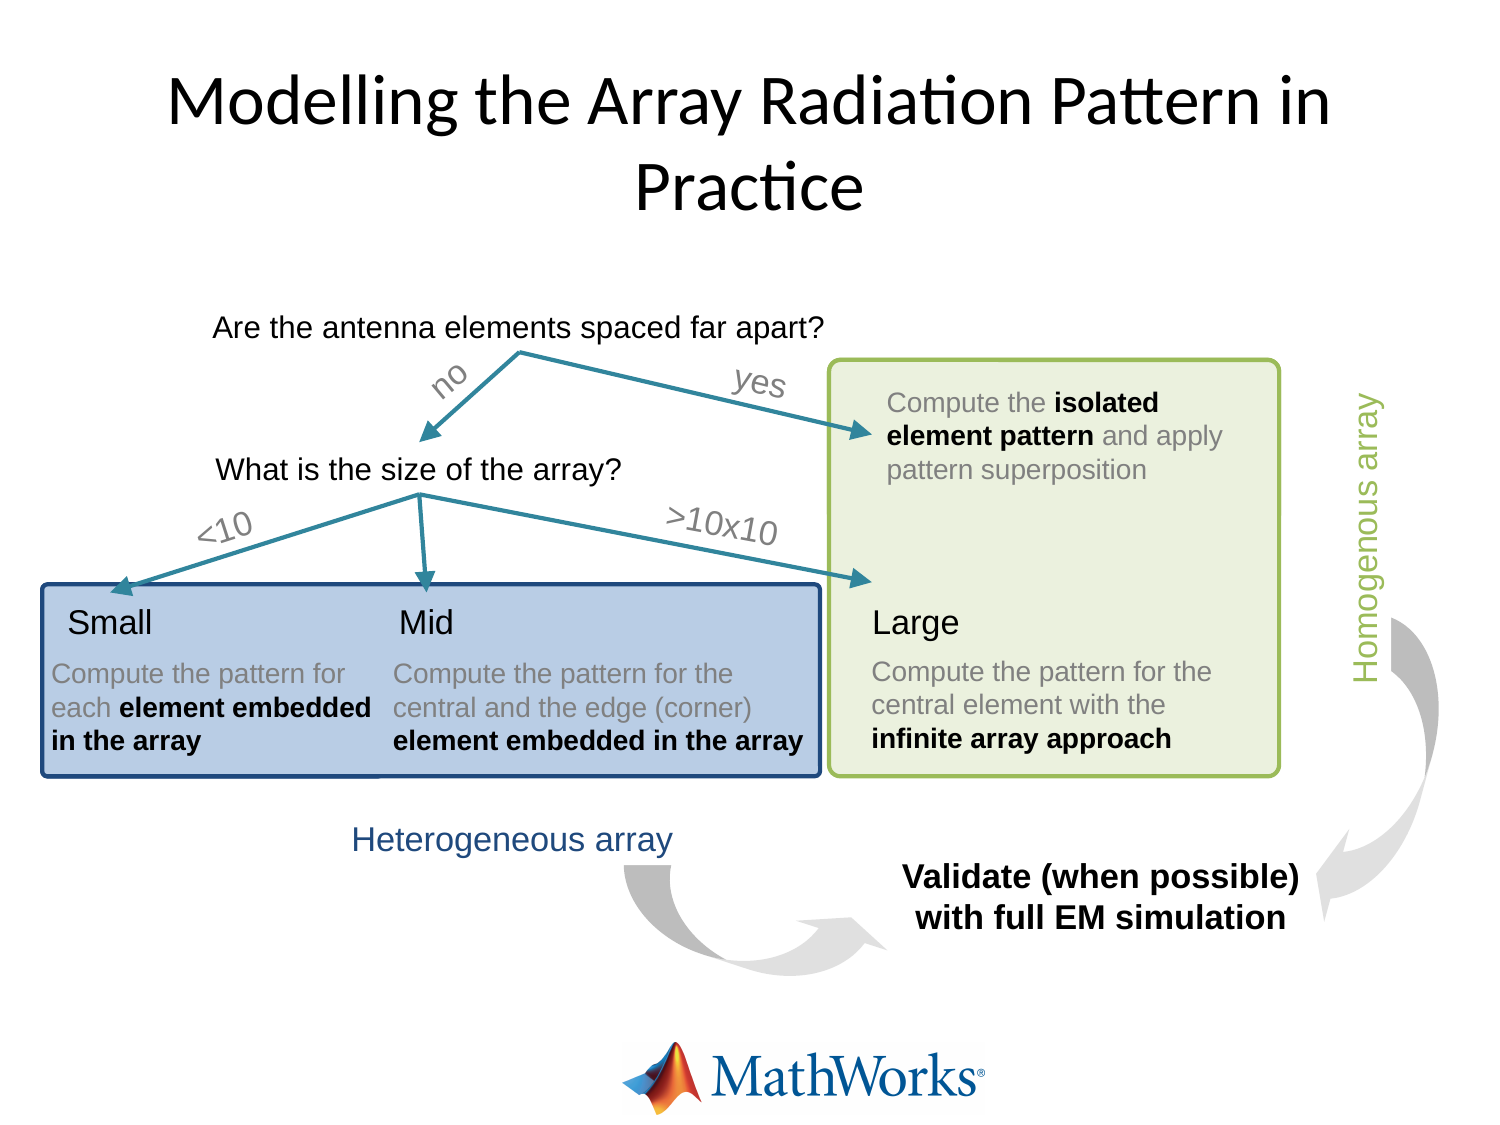

# Modelling the Array Radiation Pattern in Practice
Are the antenna elements spaced far apart?
no
What is the size of the array?
yes
Compute the isolated element pattern and apply pattern superposition

Homogenous array

>10x10
Large
Compute the pattern for the central element with the infinite array approach

Mid
Compute the pattern for the central and the edge (corner) element embedded in the array
<10
Small
Compute the pattern for each element embedded in the array

Heterogeneous array
Validate (when possible)
with full EM simulation